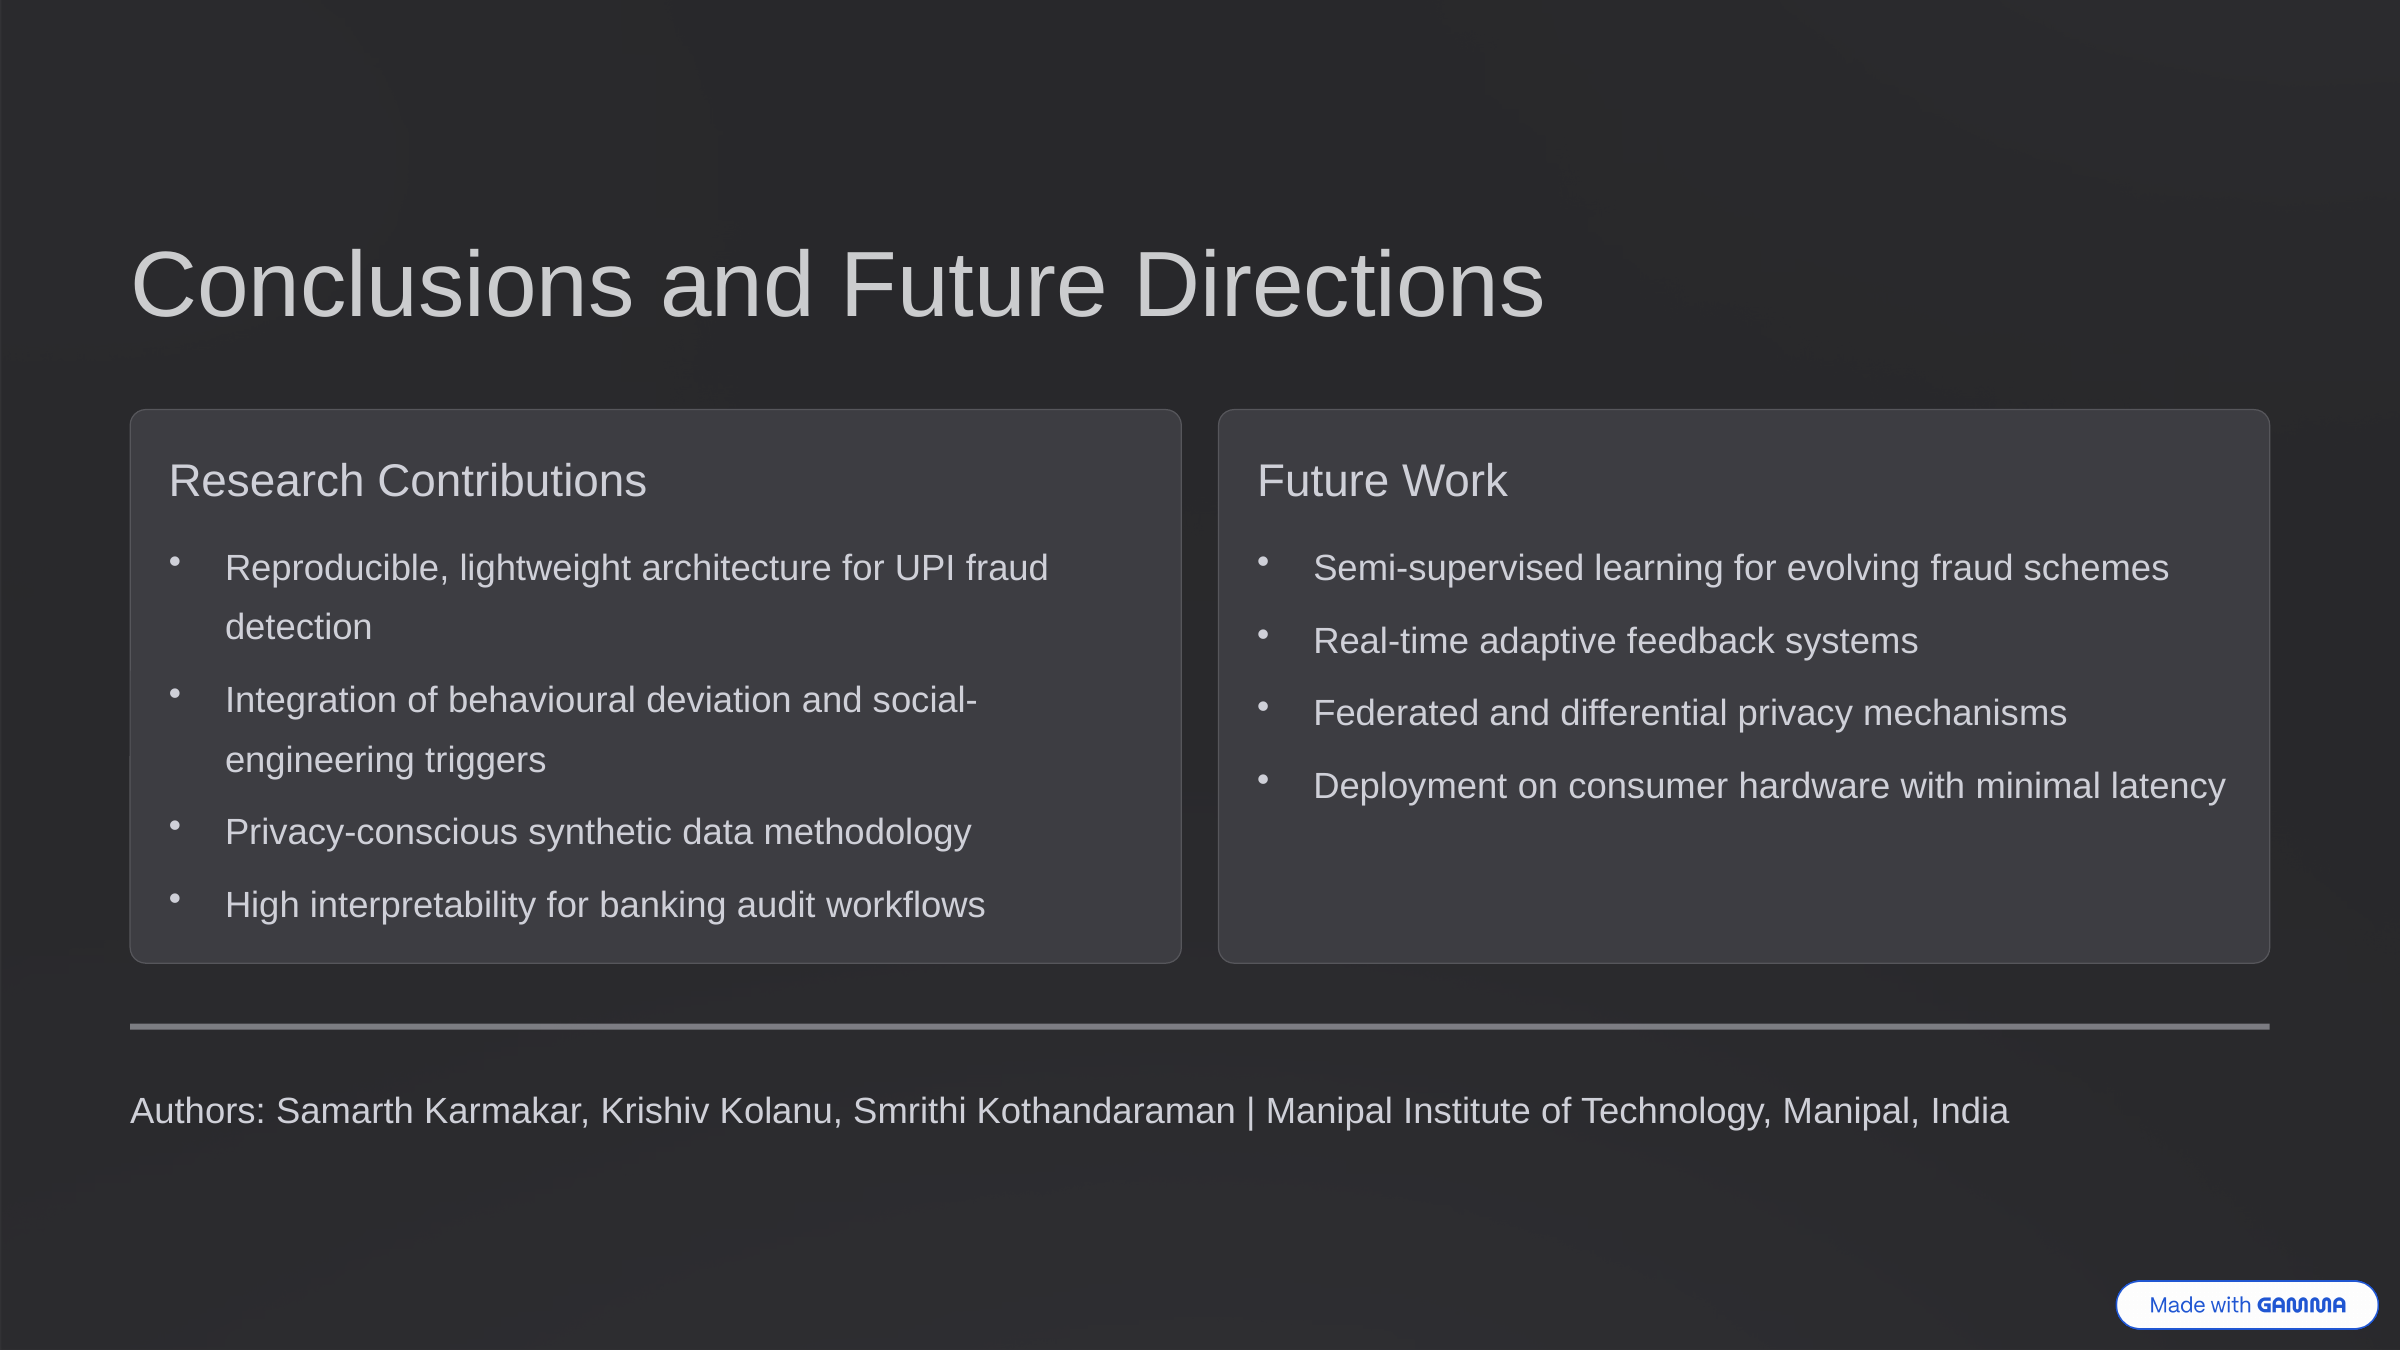

Conclusions and Future Directions

Research Contributions
Future Work
Reproducible, lightweight architecture for UPI fraud detection
Semi-supervised learning for evolving fraud schemes
Real-time adaptive feedback systems
Integration of behavioural deviation and social-engineering triggers
Federated and differential privacy mechanisms
Deployment on consumer hardware with minimal latency
Privacy-conscious synthetic data methodology
High interpretability for banking audit workflows

Authors: Samarth Karmakar, Krishiv Kolanu, Smrithi Kothandaraman | Manipal Institute of Technology, Manipal, India